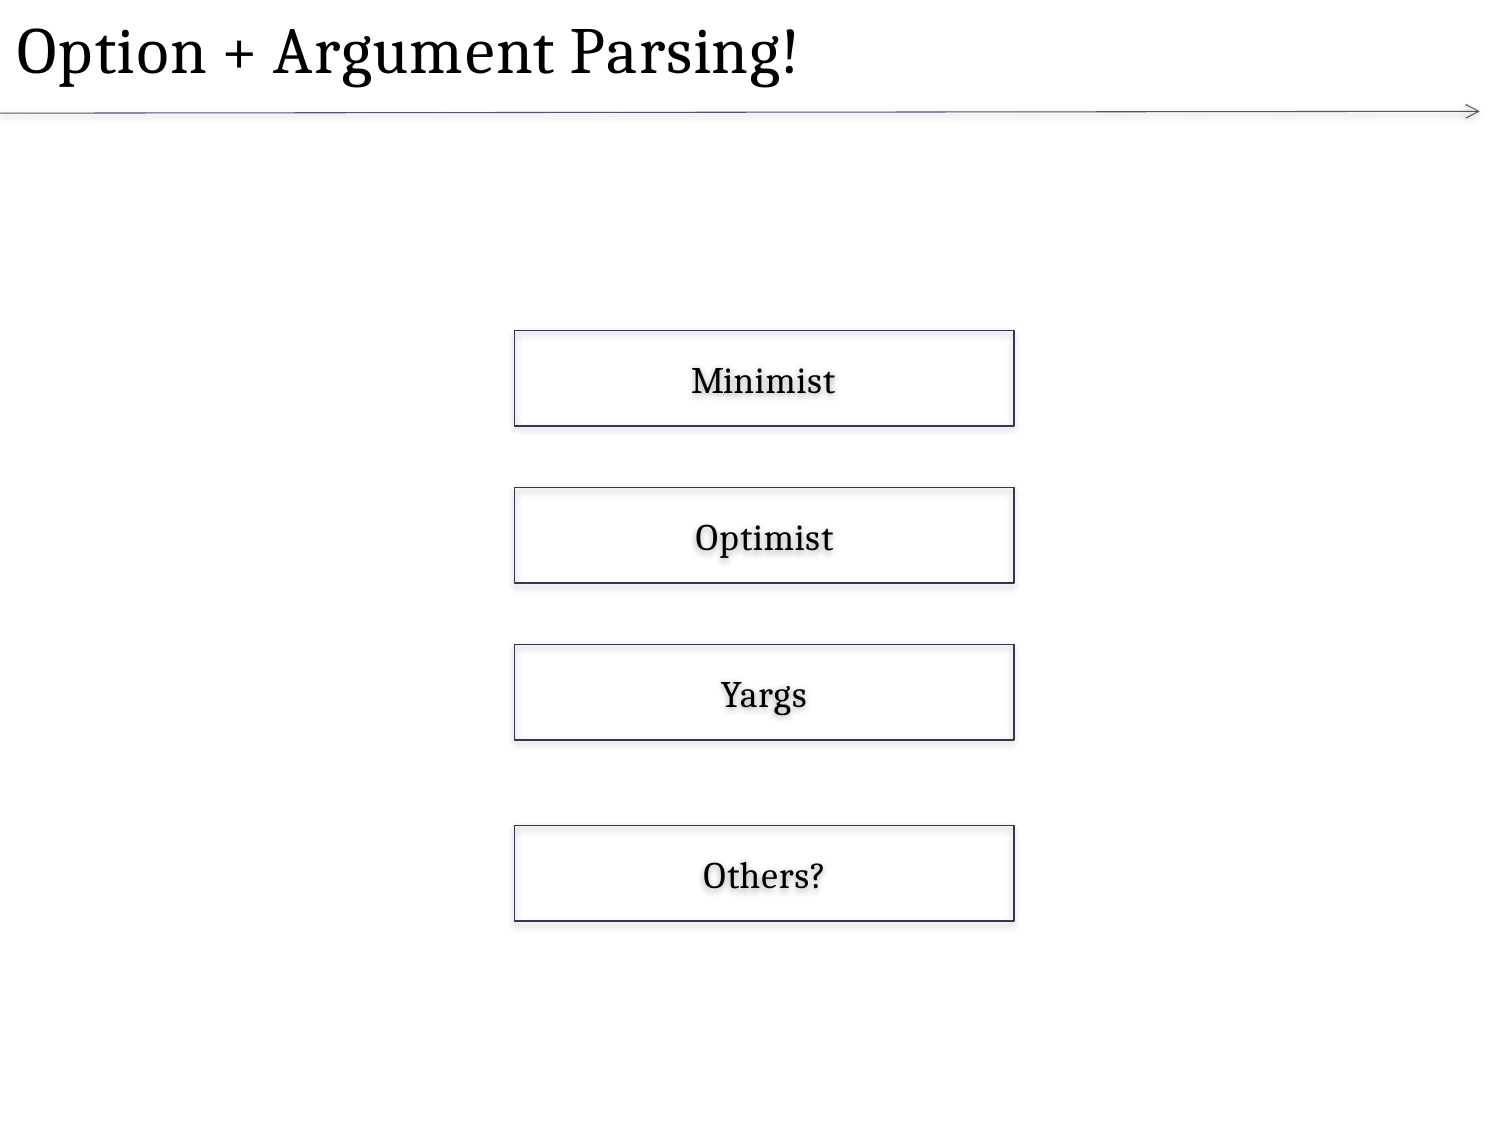

# Option + Argument Parsing!
Minimist
Optimist
Yargs
Others?